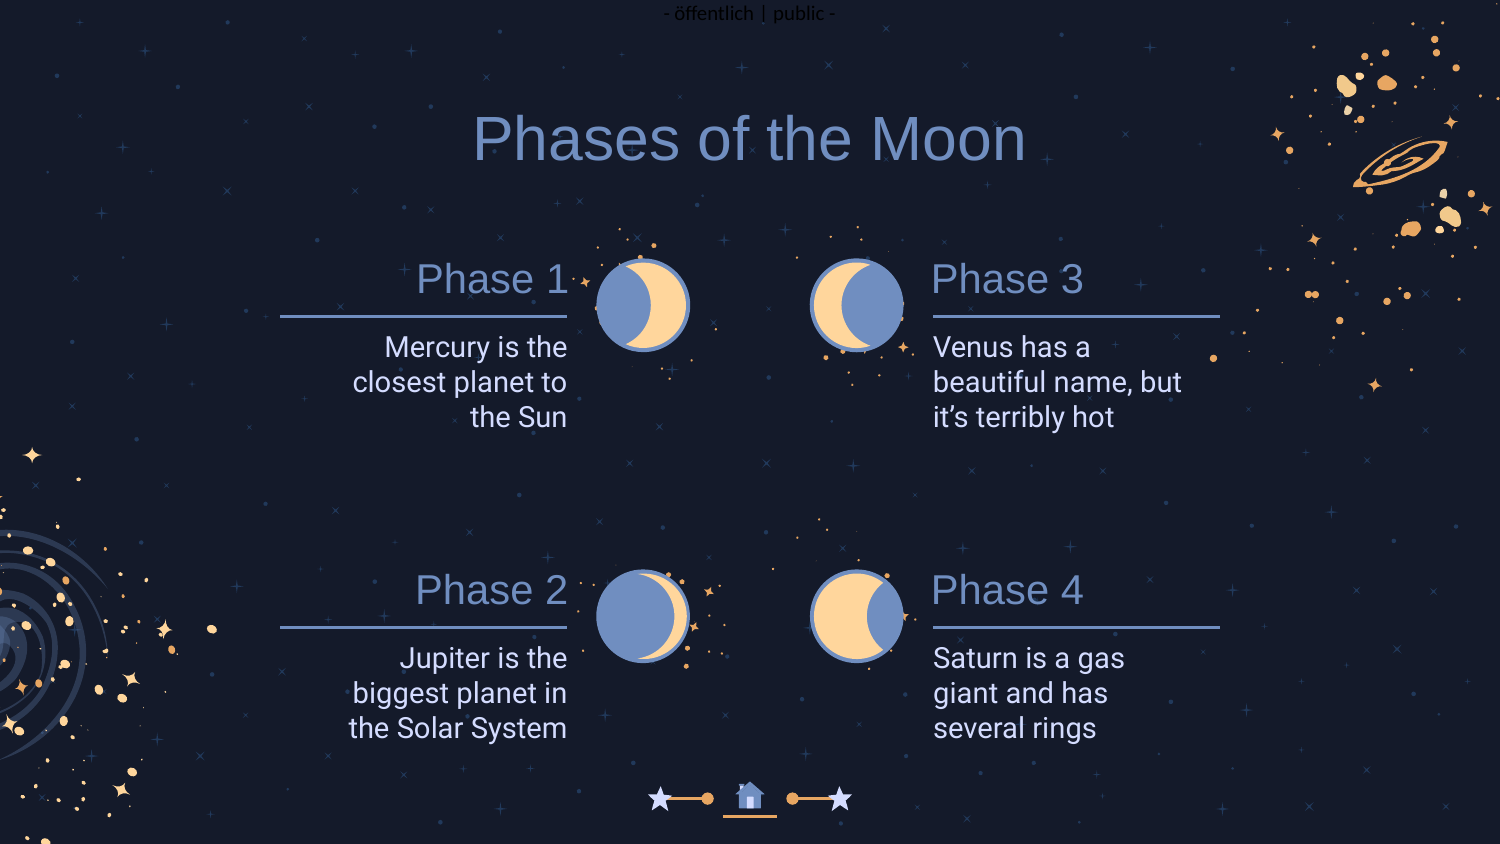

# Phases of the Moon

Phase 1
Phase 3
Mercury is the closest planet to the Sun
Venus has a beautiful name, but it’s terribly hot

Phase 2
Phase 4

Jupiter is the biggest planet in the Solar System
Saturn is a gas giant and has several rings